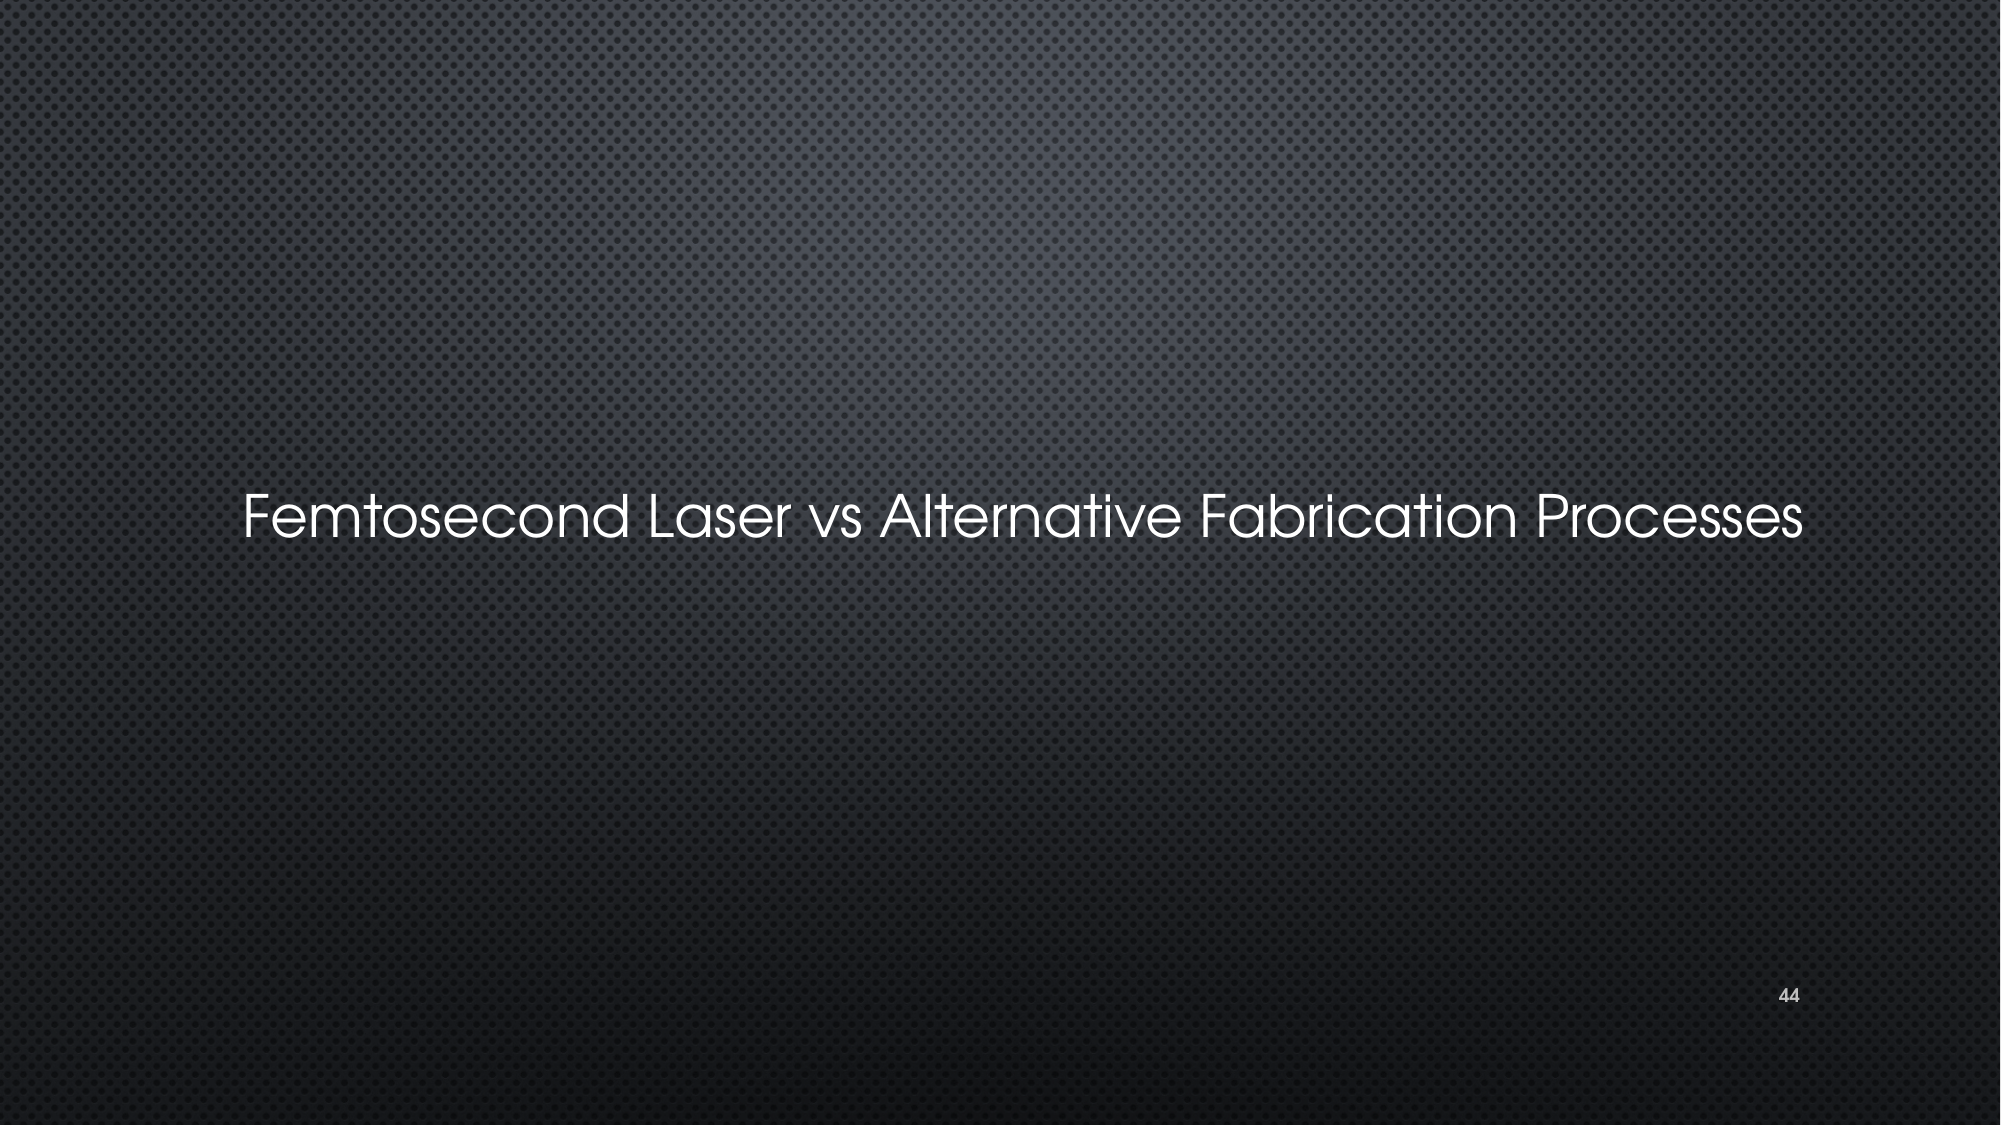

Femtosecond Laser vs Alternative Fabrication Processes

44